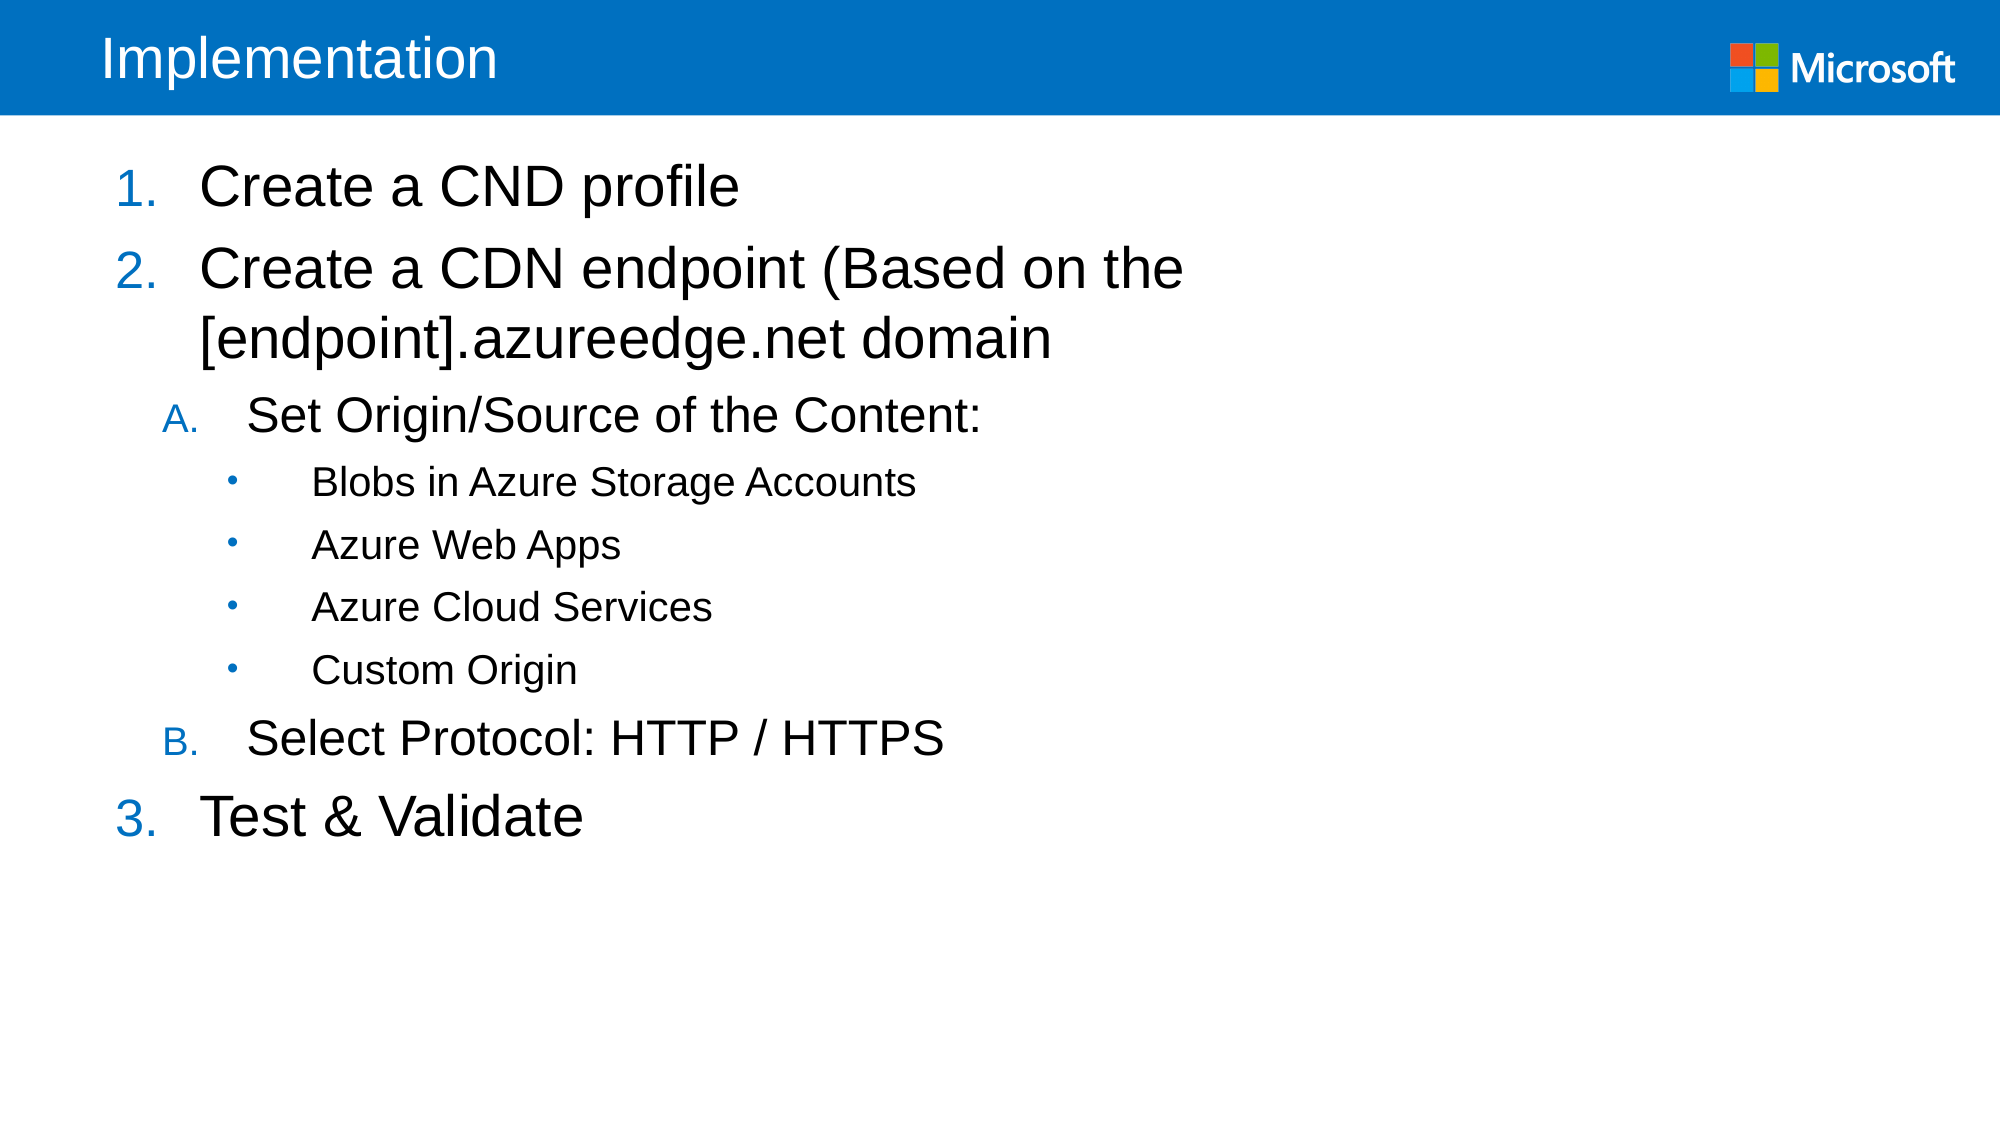

# Implementation
Create a CND profile
Create a CDN endpoint (Based on the [endpoint].azureedge.net domain
Set Origin/Source of the Content:
Blobs in Azure Storage Accounts
Azure Web Apps
Azure Cloud Services
Custom Origin
Select Protocol: HTTP / HTTPS
Test & Validate